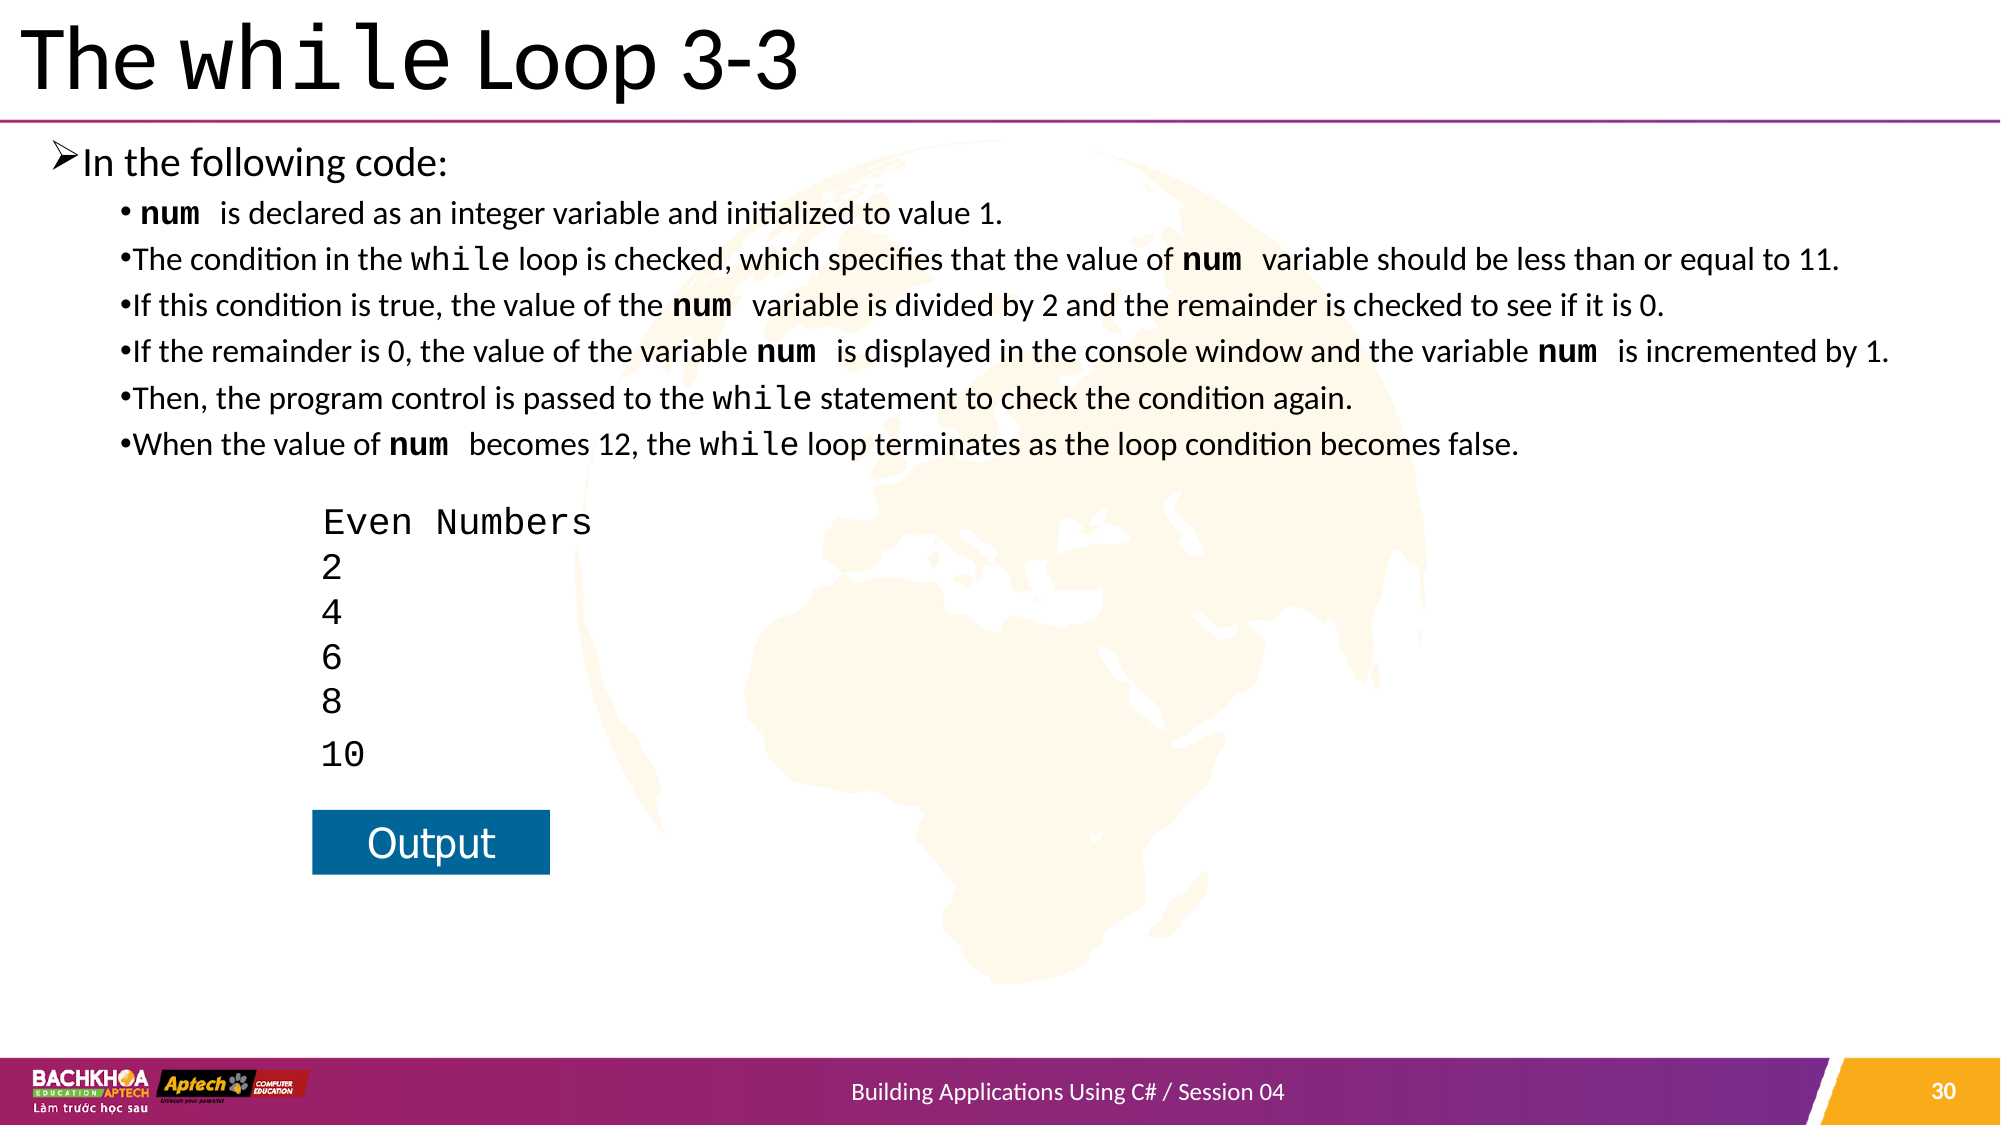

# The while Loop 3-3
In the following code:
 num is declared as an integer variable and initialized to value 1.
The condition in the while loop is checked, which specifies that the value of num variable should be less than or equal to 11.
If this condition is true, the value of the num variable is divided by 2 and the remainder is checked to see if it is 0.
If the remainder is 0, the value of the variable num is displayed in the console window and the variable num is incremented by 1.
Then, the program control is passed to the while statement to check the condition again.
When the value of num becomes 12, the while loop terminates as the loop condition becomes false.
          Even Numbers
           2
           4
           6
           8
           10

Output
30
Building Applications Using C# / Session 04